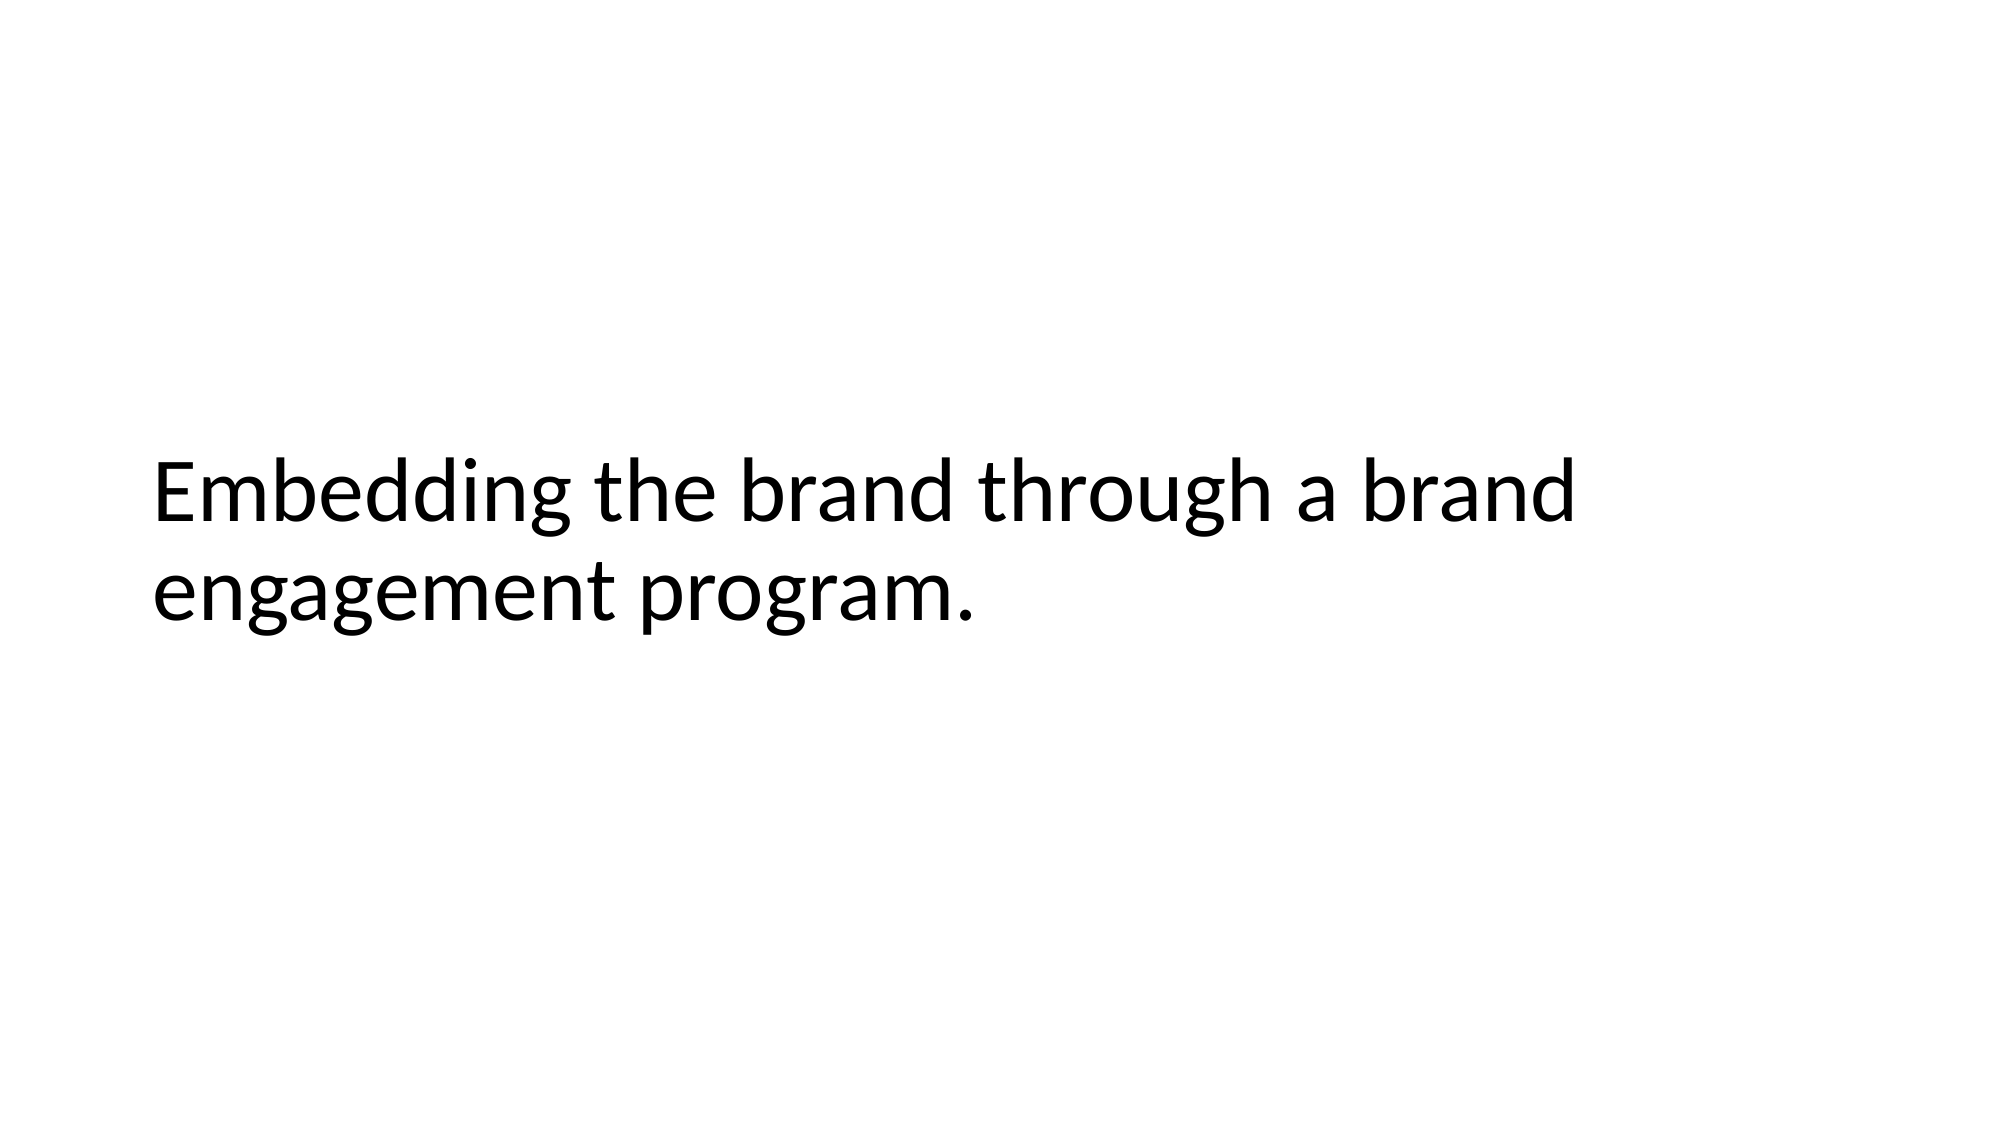

# Embedding the brand through a brand engagement program.